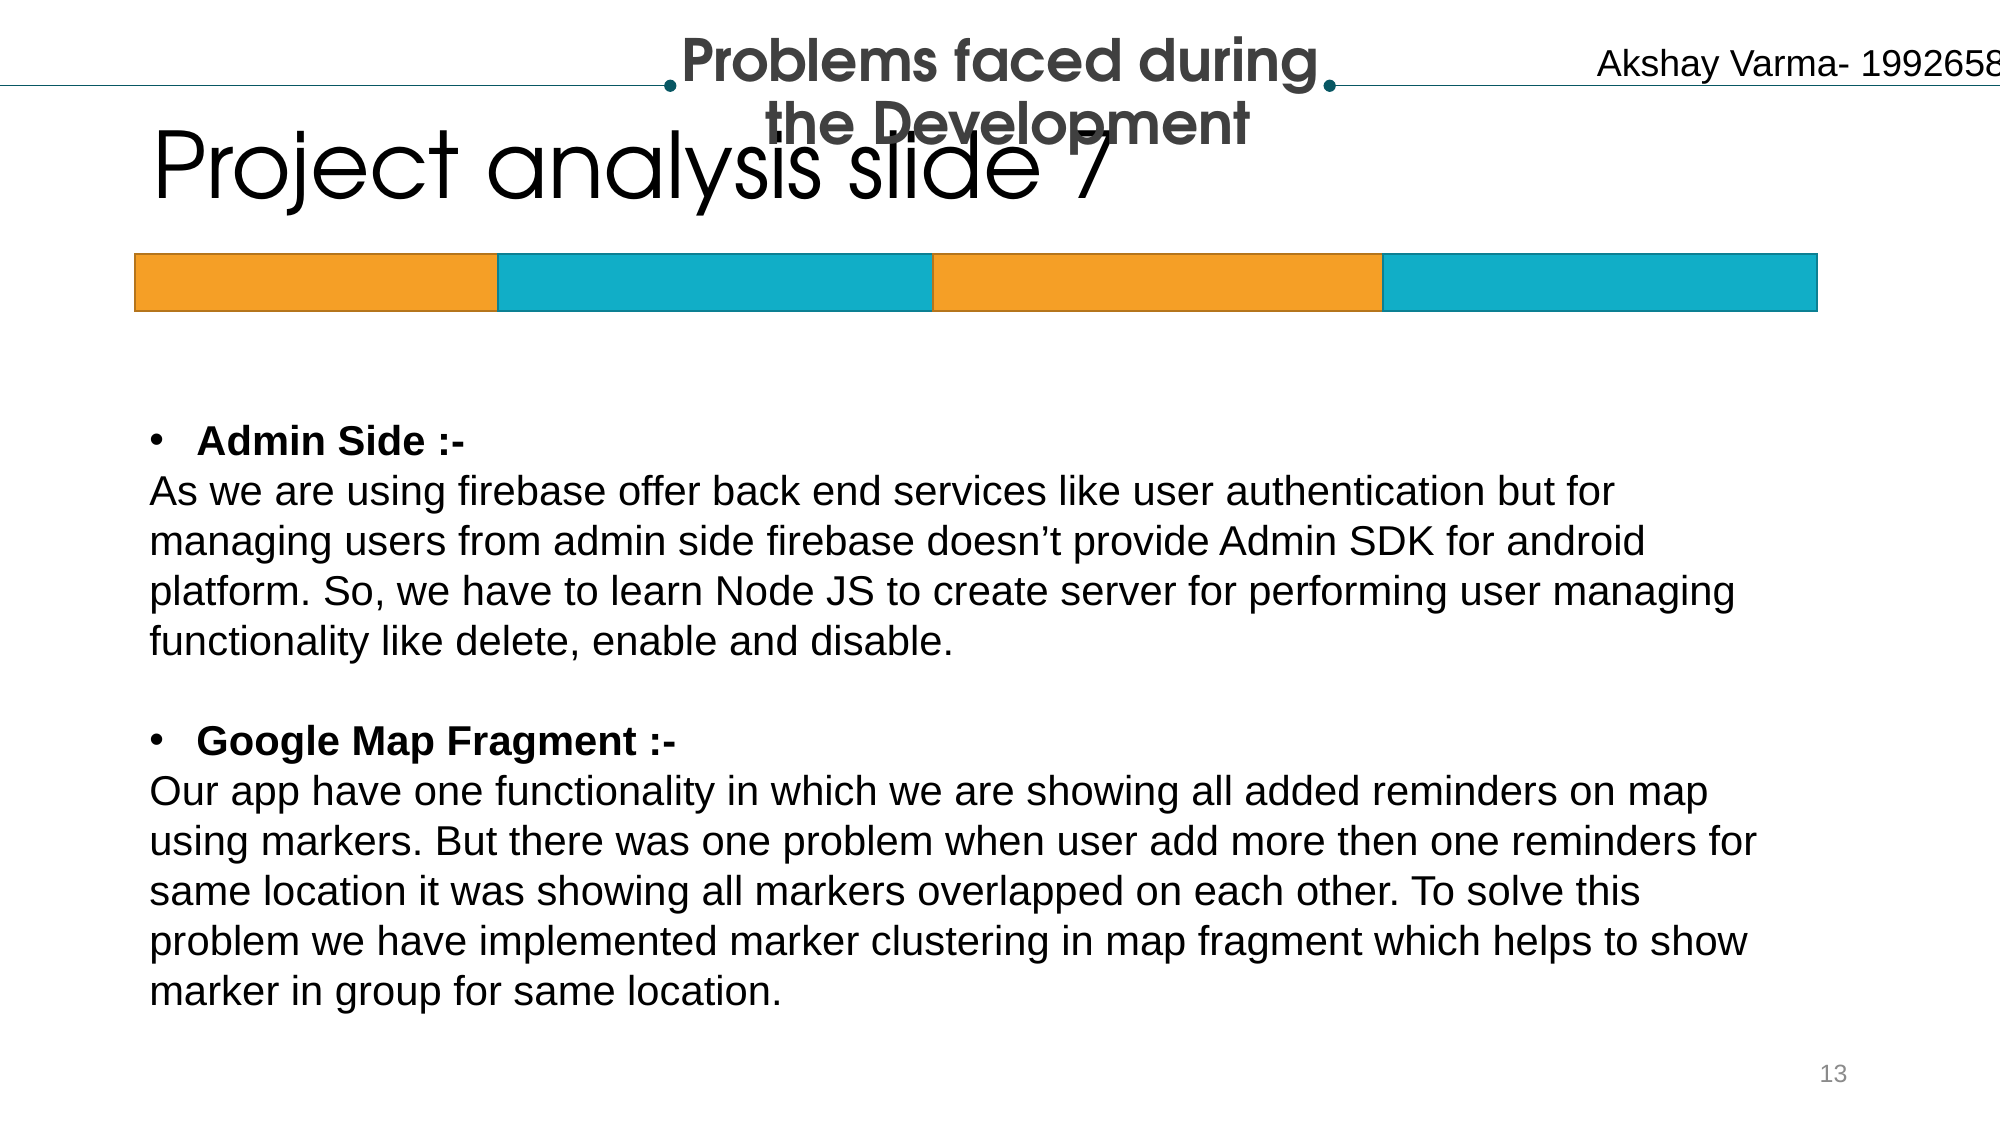

Akshay Varma- 1992658
Problems faced during
 the Development
# Project analysis slide 7

Admin Side :-
As we are using firebase offer back end services like user authentication but for managing users from admin side firebase doesn’t provide Admin SDK for android platform. So, we have to learn Node JS to create server for performing user managing functionality like delete, enable and disable.

Google Map Fragment :-
Our app have one functionality in which we are showing all added reminders on map using markers. But there was one problem when user add more then one reminders for same location it was showing all markers overlapped on each other. To solve this problem we have implemented marker clustering in map fragment which helps to show marker in group for same location.

13